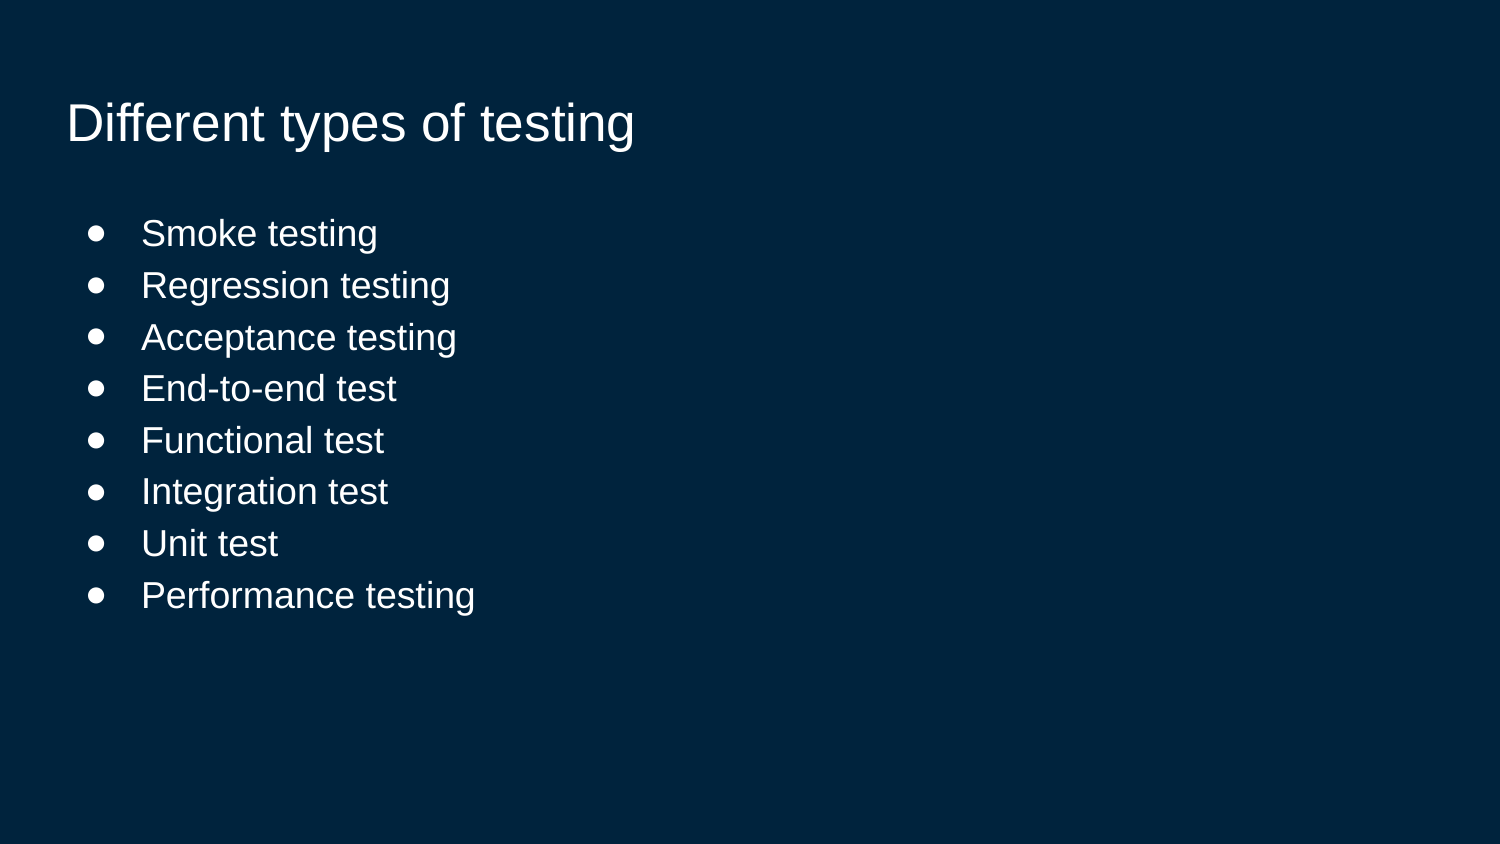

# Different types of testing
Smoke testing
Regression testing
Acceptance testing
End-to-end test
Functional test
Integration test
Unit test
Performance testing